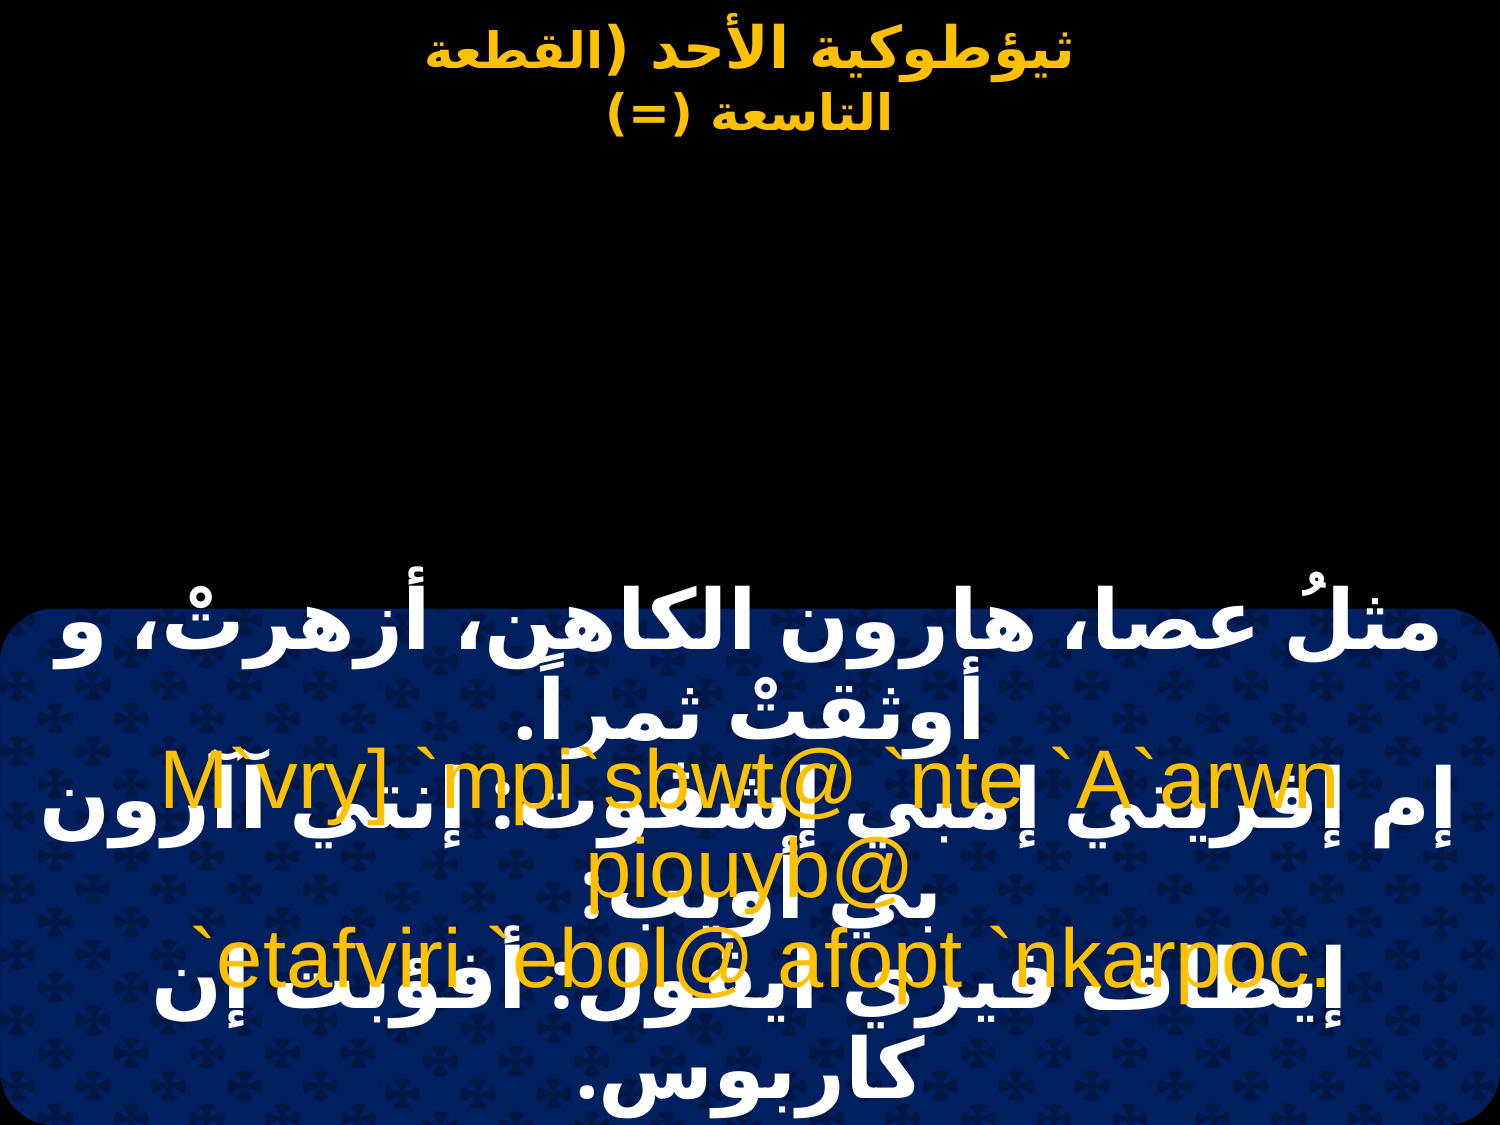

مثلُ عصا، هارون الكاهن، أزهرتْ، و أوثقتْ ثمراً.
M`vry] `mpi`sbwt@ `nte `A`arwn piouyb@
 `etafviri `ebol@ afopt `nkarpoc.
إم إفريتي إمبي إشڤوت: إنتي آآرون بي أويب:
إيطاف فيري ايڤول: أفؤبت إن كاربوس.